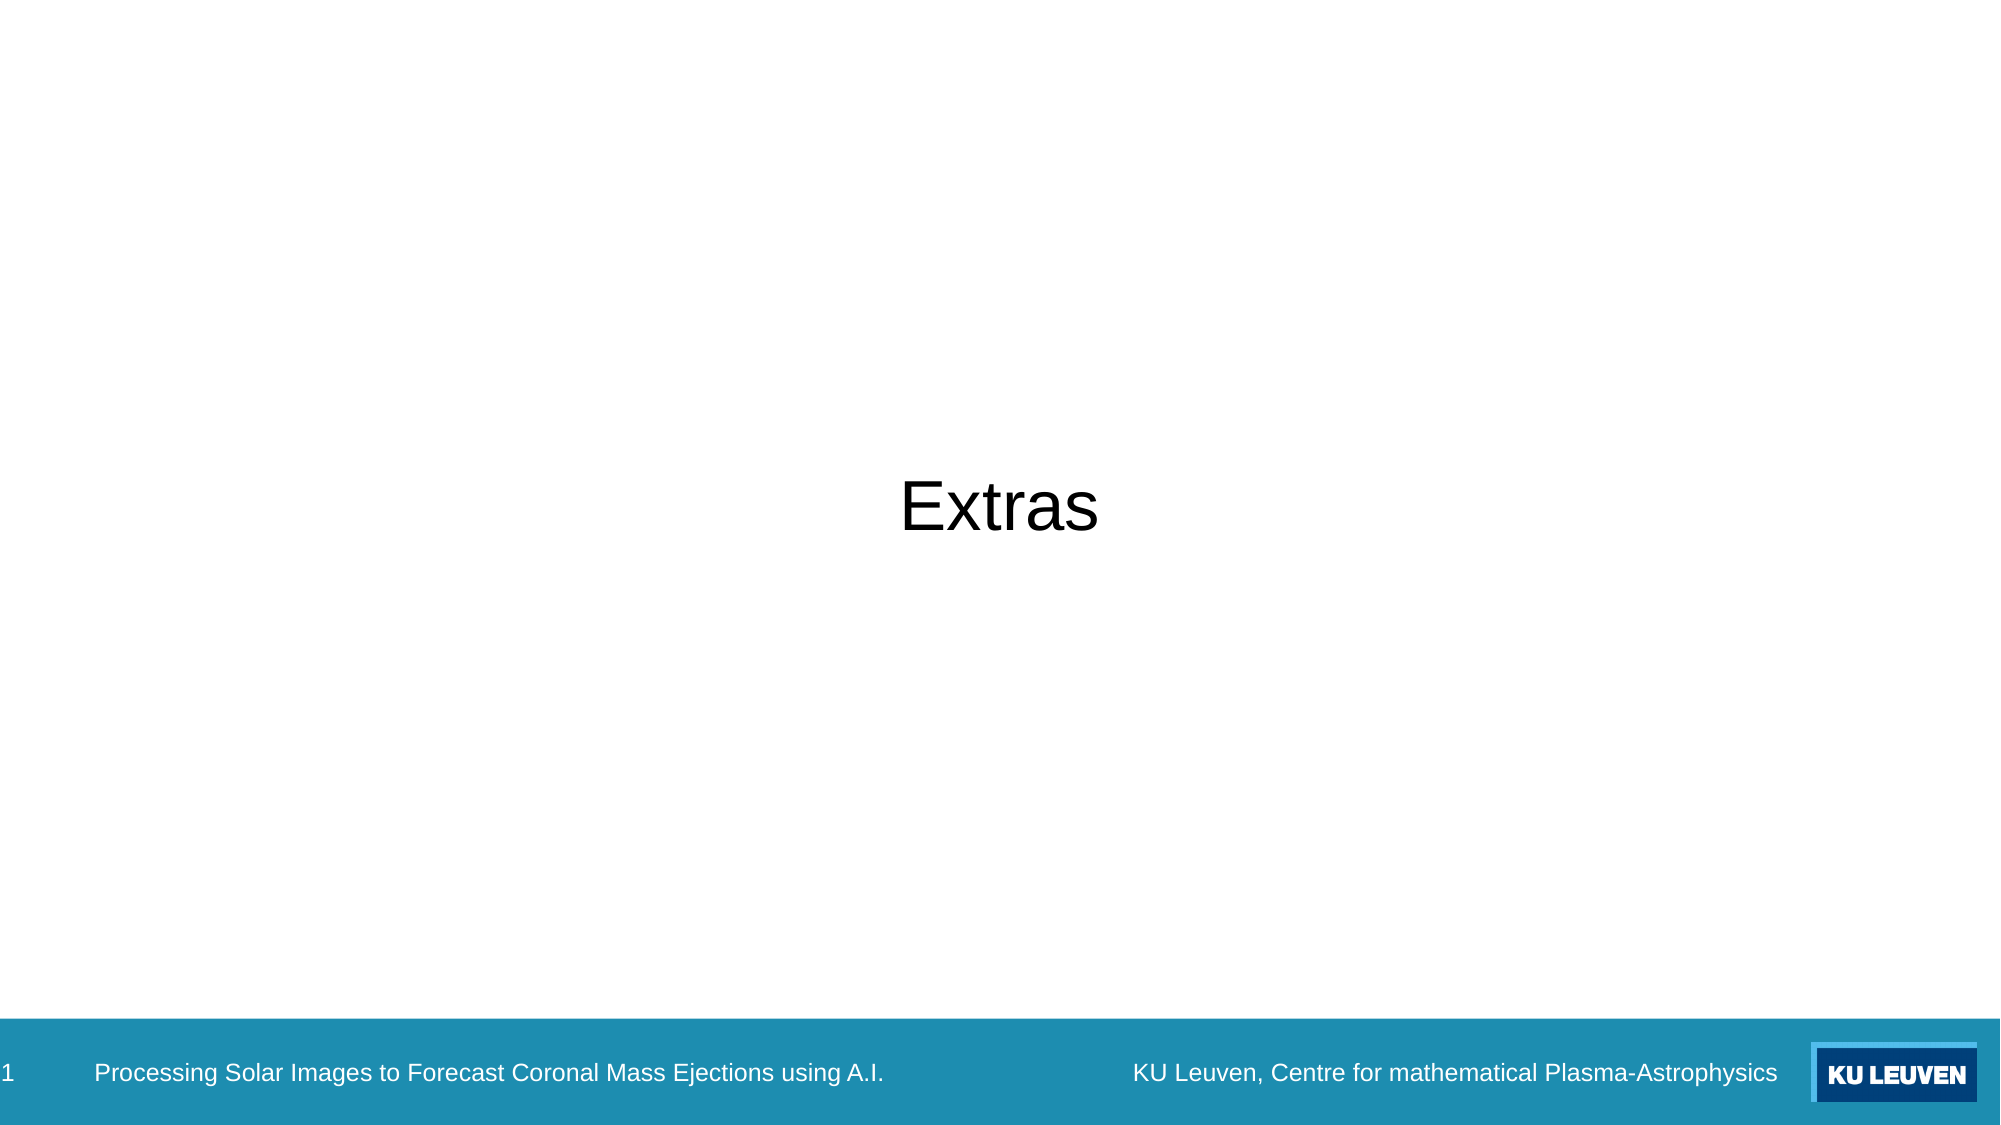

Extras
KU Leuven, Centre for mathematical Plasma-Astrophysics